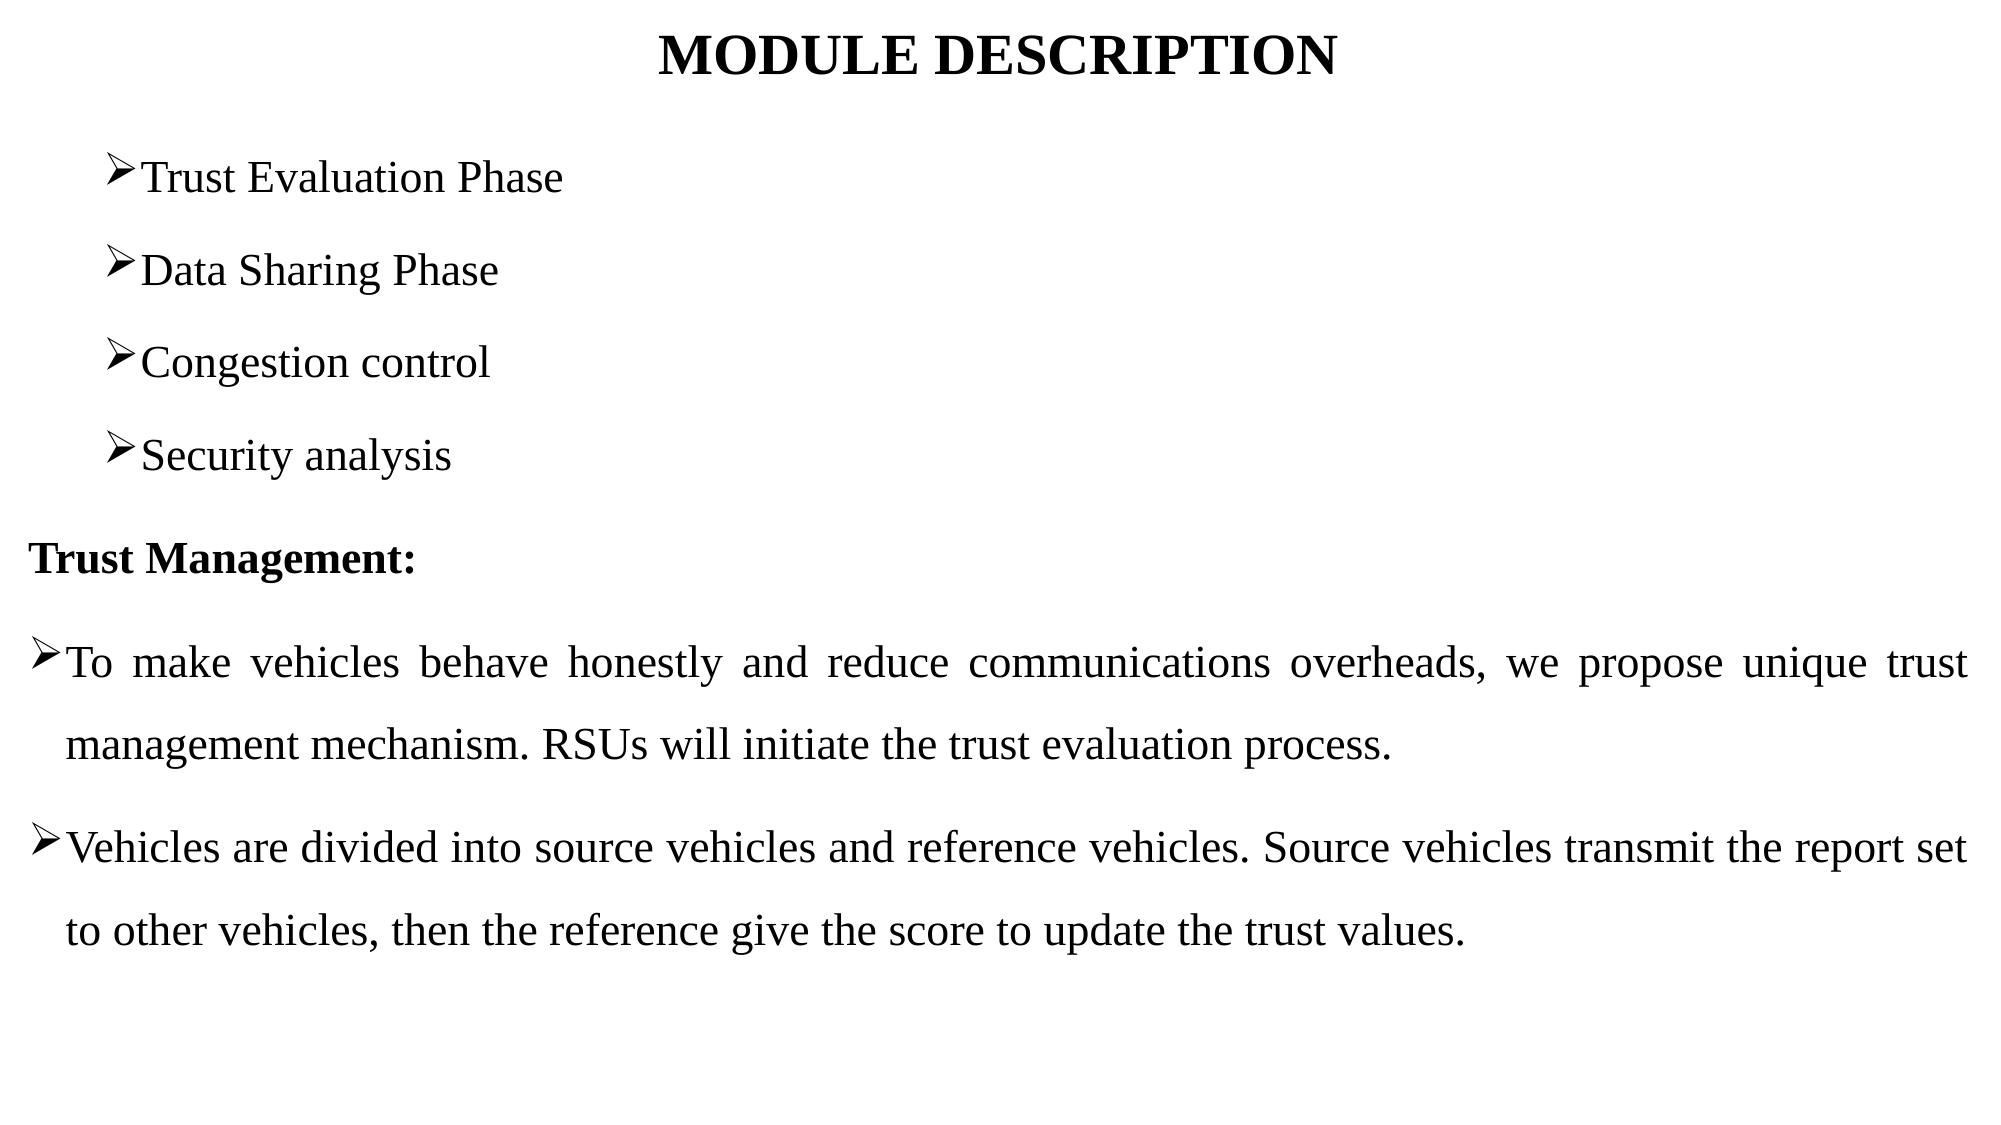

# MODULE DESCRIPTION
Trust Evaluation Phase
Data Sharing Phase
Congestion control
Security analysis
Trust Management:
To make vehicles behave honestly and reduce communications overheads, we propose unique trust management mechanism. RSUs will initiate the trust evaluation process.
Vehicles are divided into source vehicles and reference vehicles. Source vehicles transmit the report set to other vehicles, then the reference give the score to update the trust values.